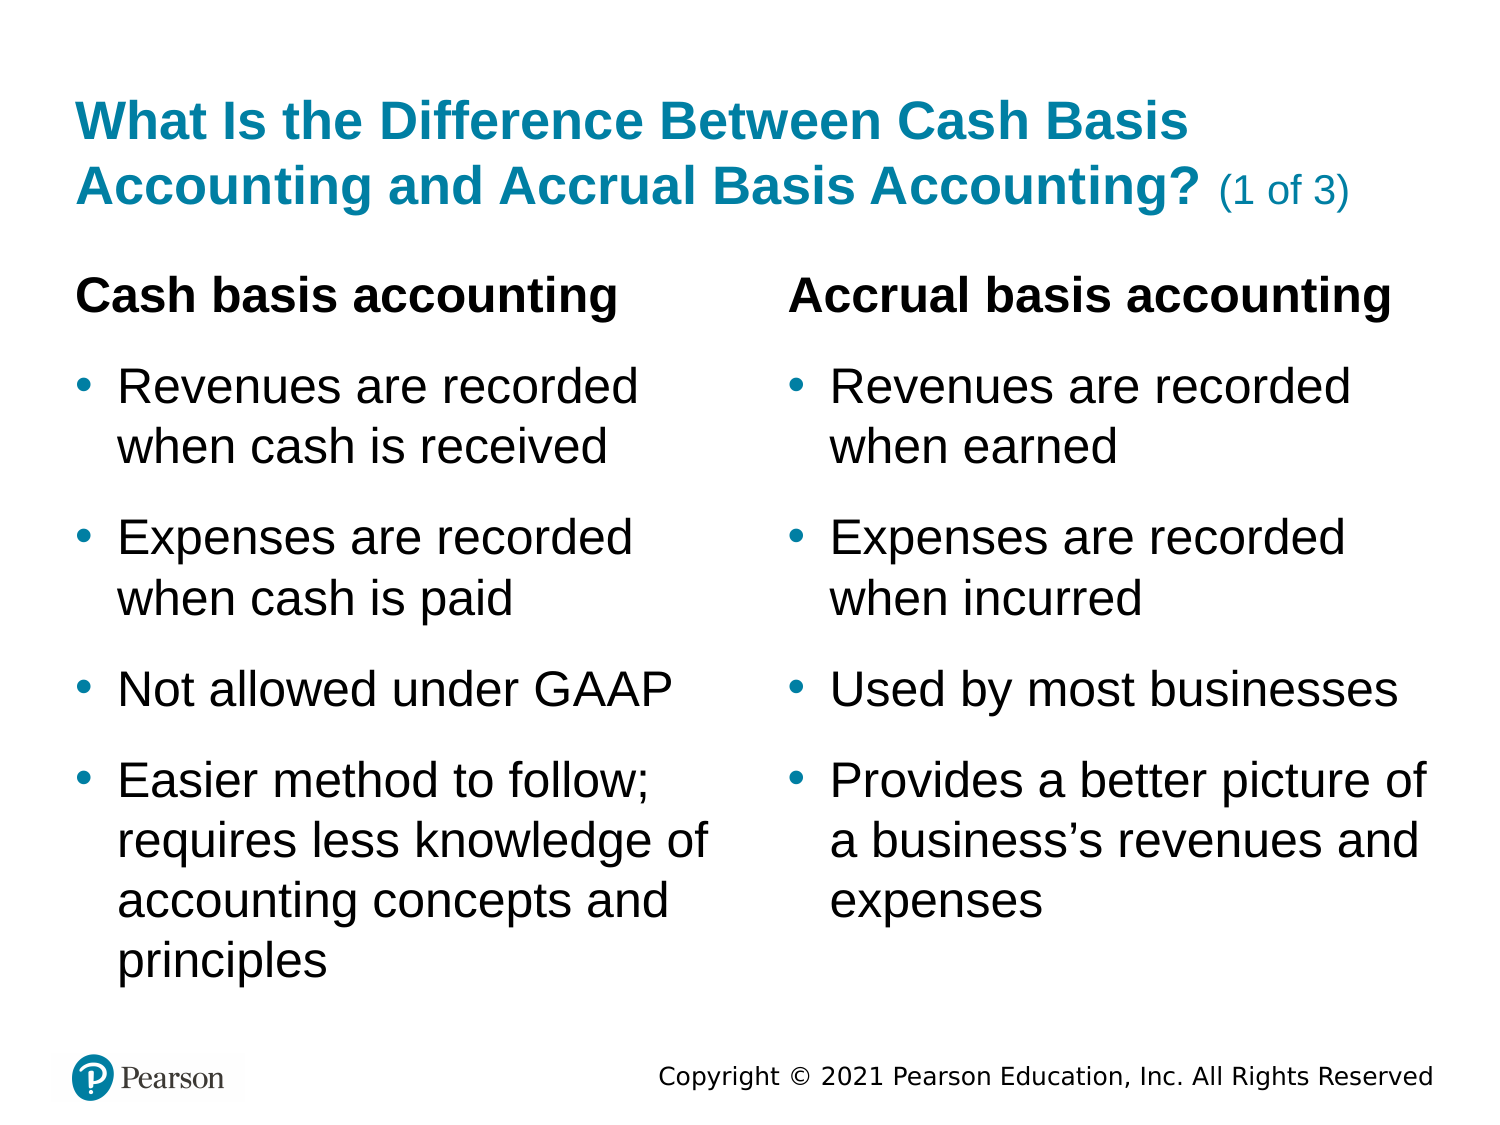

# What Is the Difference Between Cash Basis Accounting and Accrual Basis Accounting? (1 of 3)
Cash basis accounting
Revenues are recorded when cash is received
Expenses are recorded when cash is paid
Not allowed under G A A P
Easier method to follow; requires less knowledge of accounting concepts and principles
Accrual basis accounting
Revenues are recorded when earned
Expenses are recorded when incurred
Used by most businesses
Provides a better picture of a business’s revenues and expenses